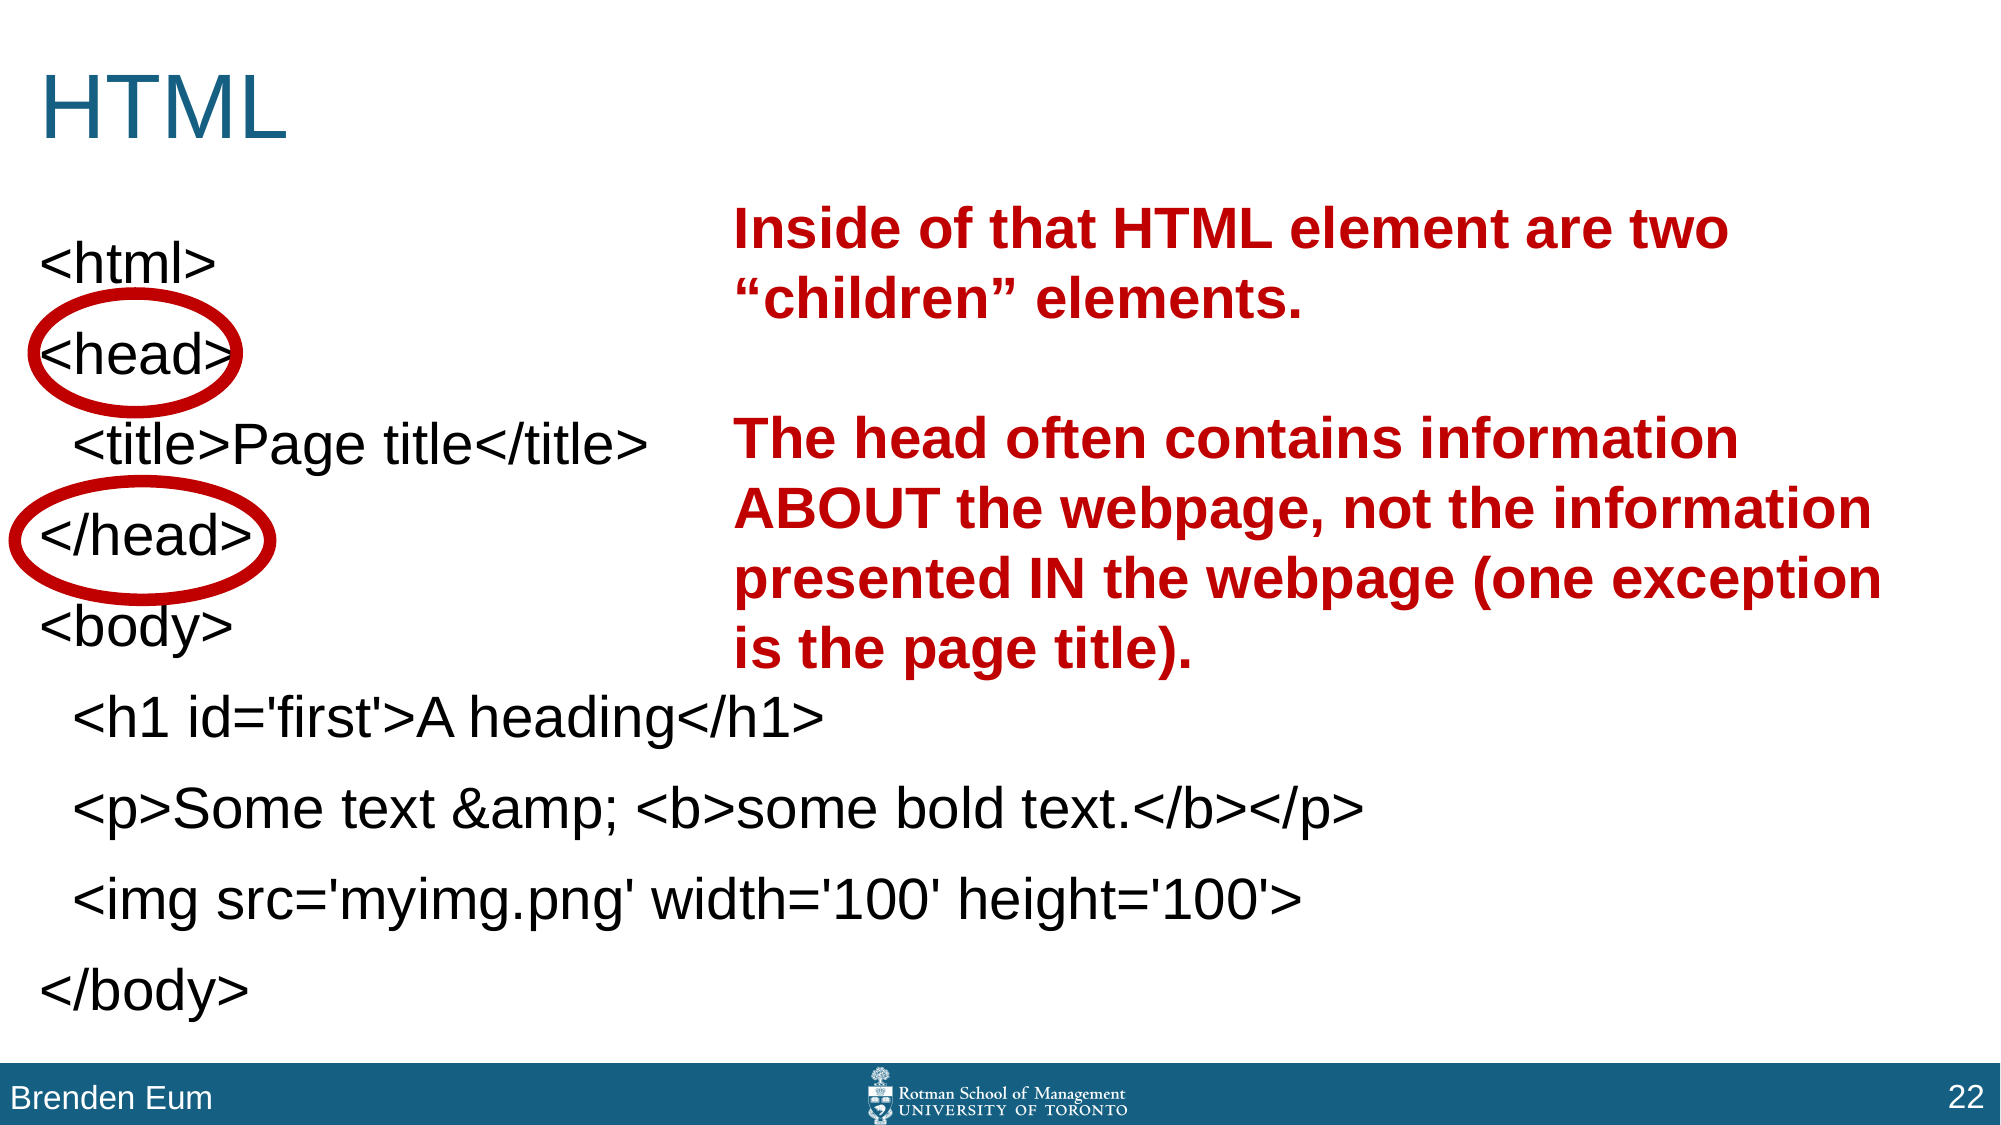

# HTML
Inside of that HTML element are two “children” elements.

The head often contains information ABOUT the webpage, not the information presented IN the webpage (one exception is the page title).
<html>
<head>
  <title>Page title</title>
</head>
<body>
  <h1 id='first'>A heading</h1>
  <p>Some text &amp; <b>some bold text.</b></p>
  <img src='myimg.png' width='100' height='100'>
</body>

22